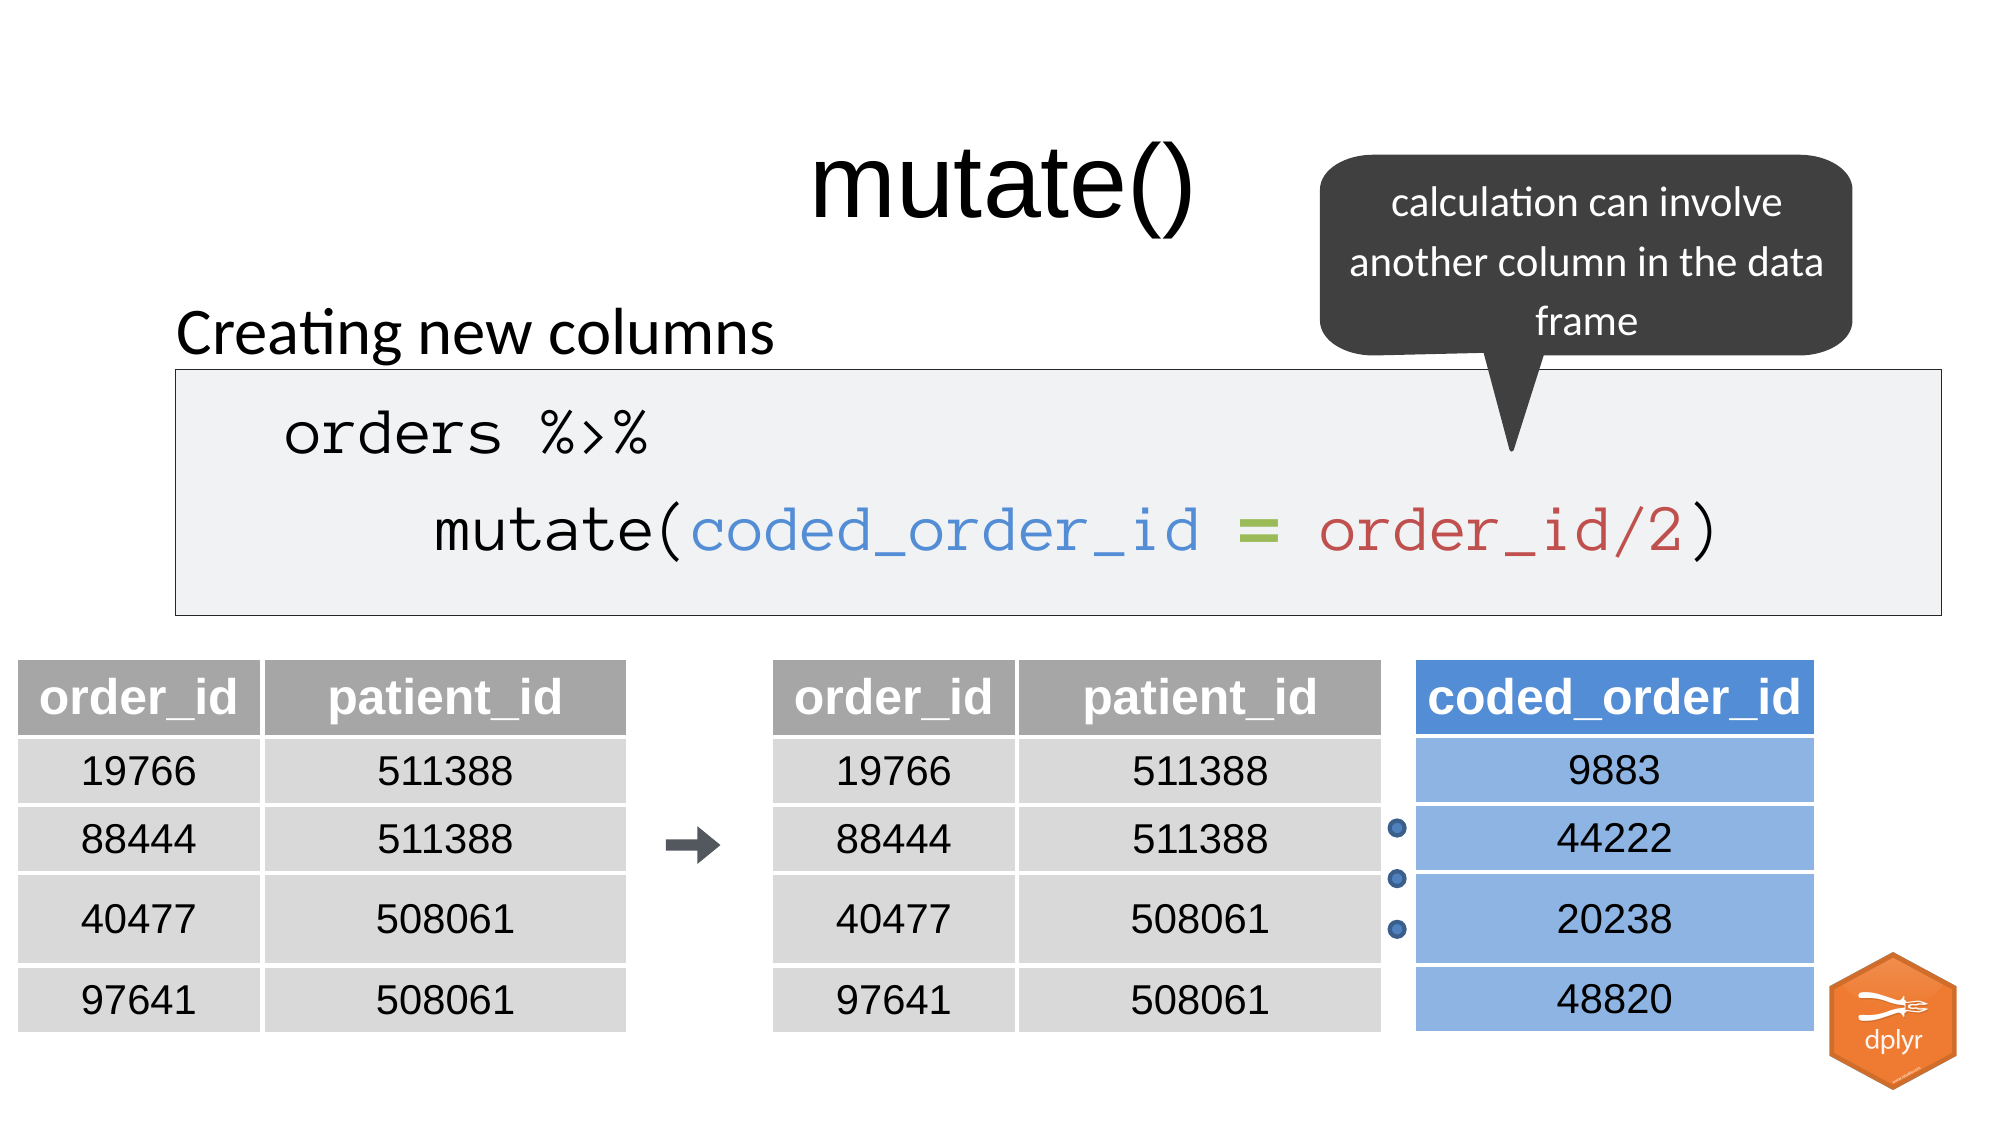

# mutate()

calculation can involve another column in the data frame
Creating new columns

orders %>%
	mutate(coded_order_id = order_id/2)
| coded\_order\_id |
| --- |
| 9883 |
| 44222 |
| 20238 |
| 48820 |
| order\_id | patient\_id |
| --- | --- |
| 19766 | 511388 |
| 88444 | 511388 |
| 40477 | 508061 |
| 97641 | 508061 |
| order\_id | patient\_id |
| --- | --- |
| 19766 | 511388 |
| 88444 | 511388 |
| 40477 | 508061 |
| 97641 | 508061 |